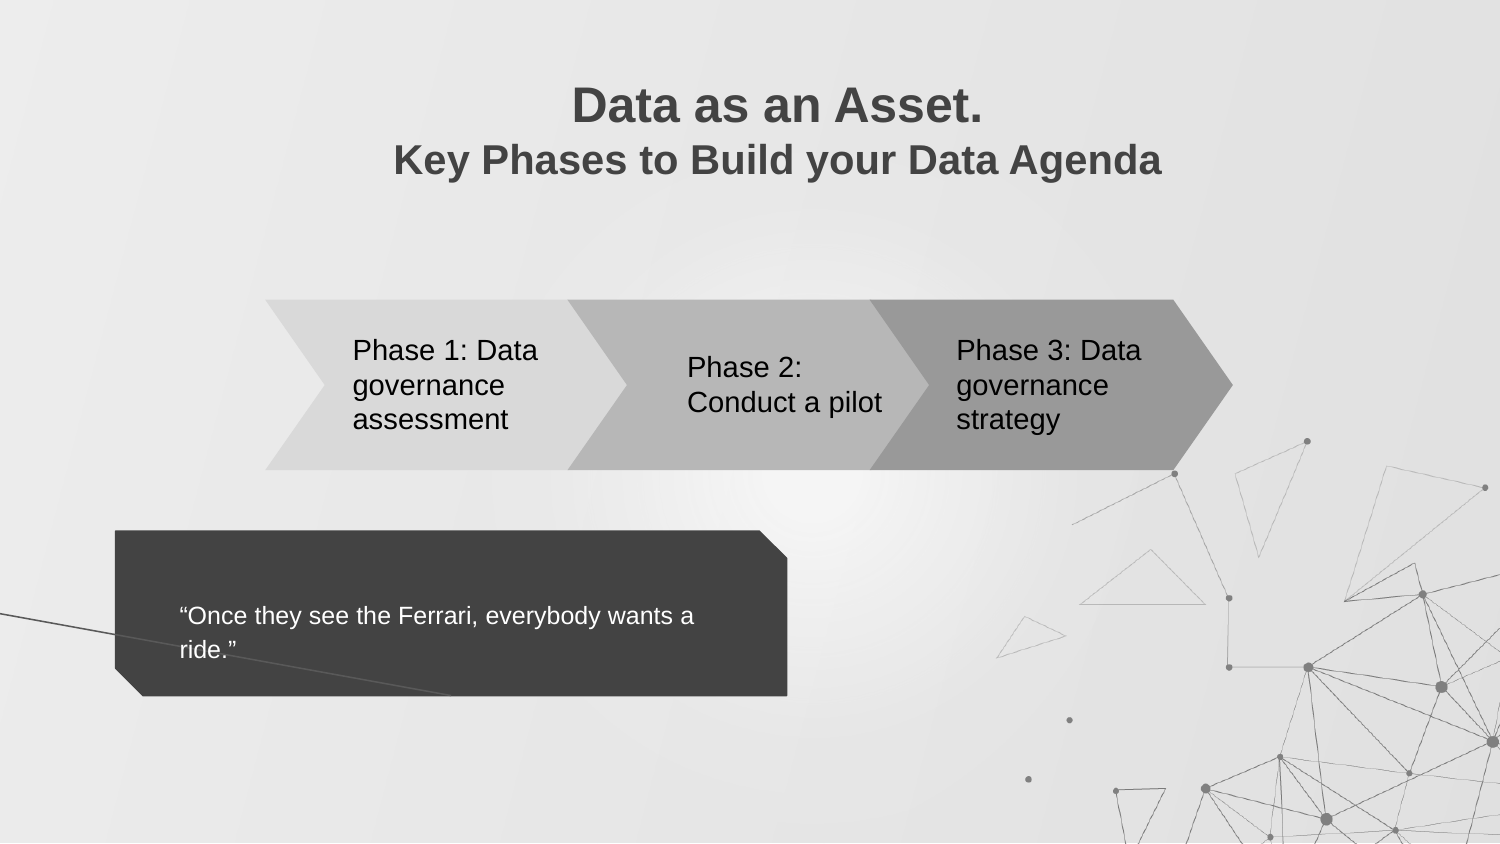

# Data as an Asset. Key Phases to Build your Data Agenda

Phase 1: Data governance assessment
Phase 3: Data governance strategy
Phase 2: Conduct a pilot

“Once they see the Ferrari, everybody wants a ride.”